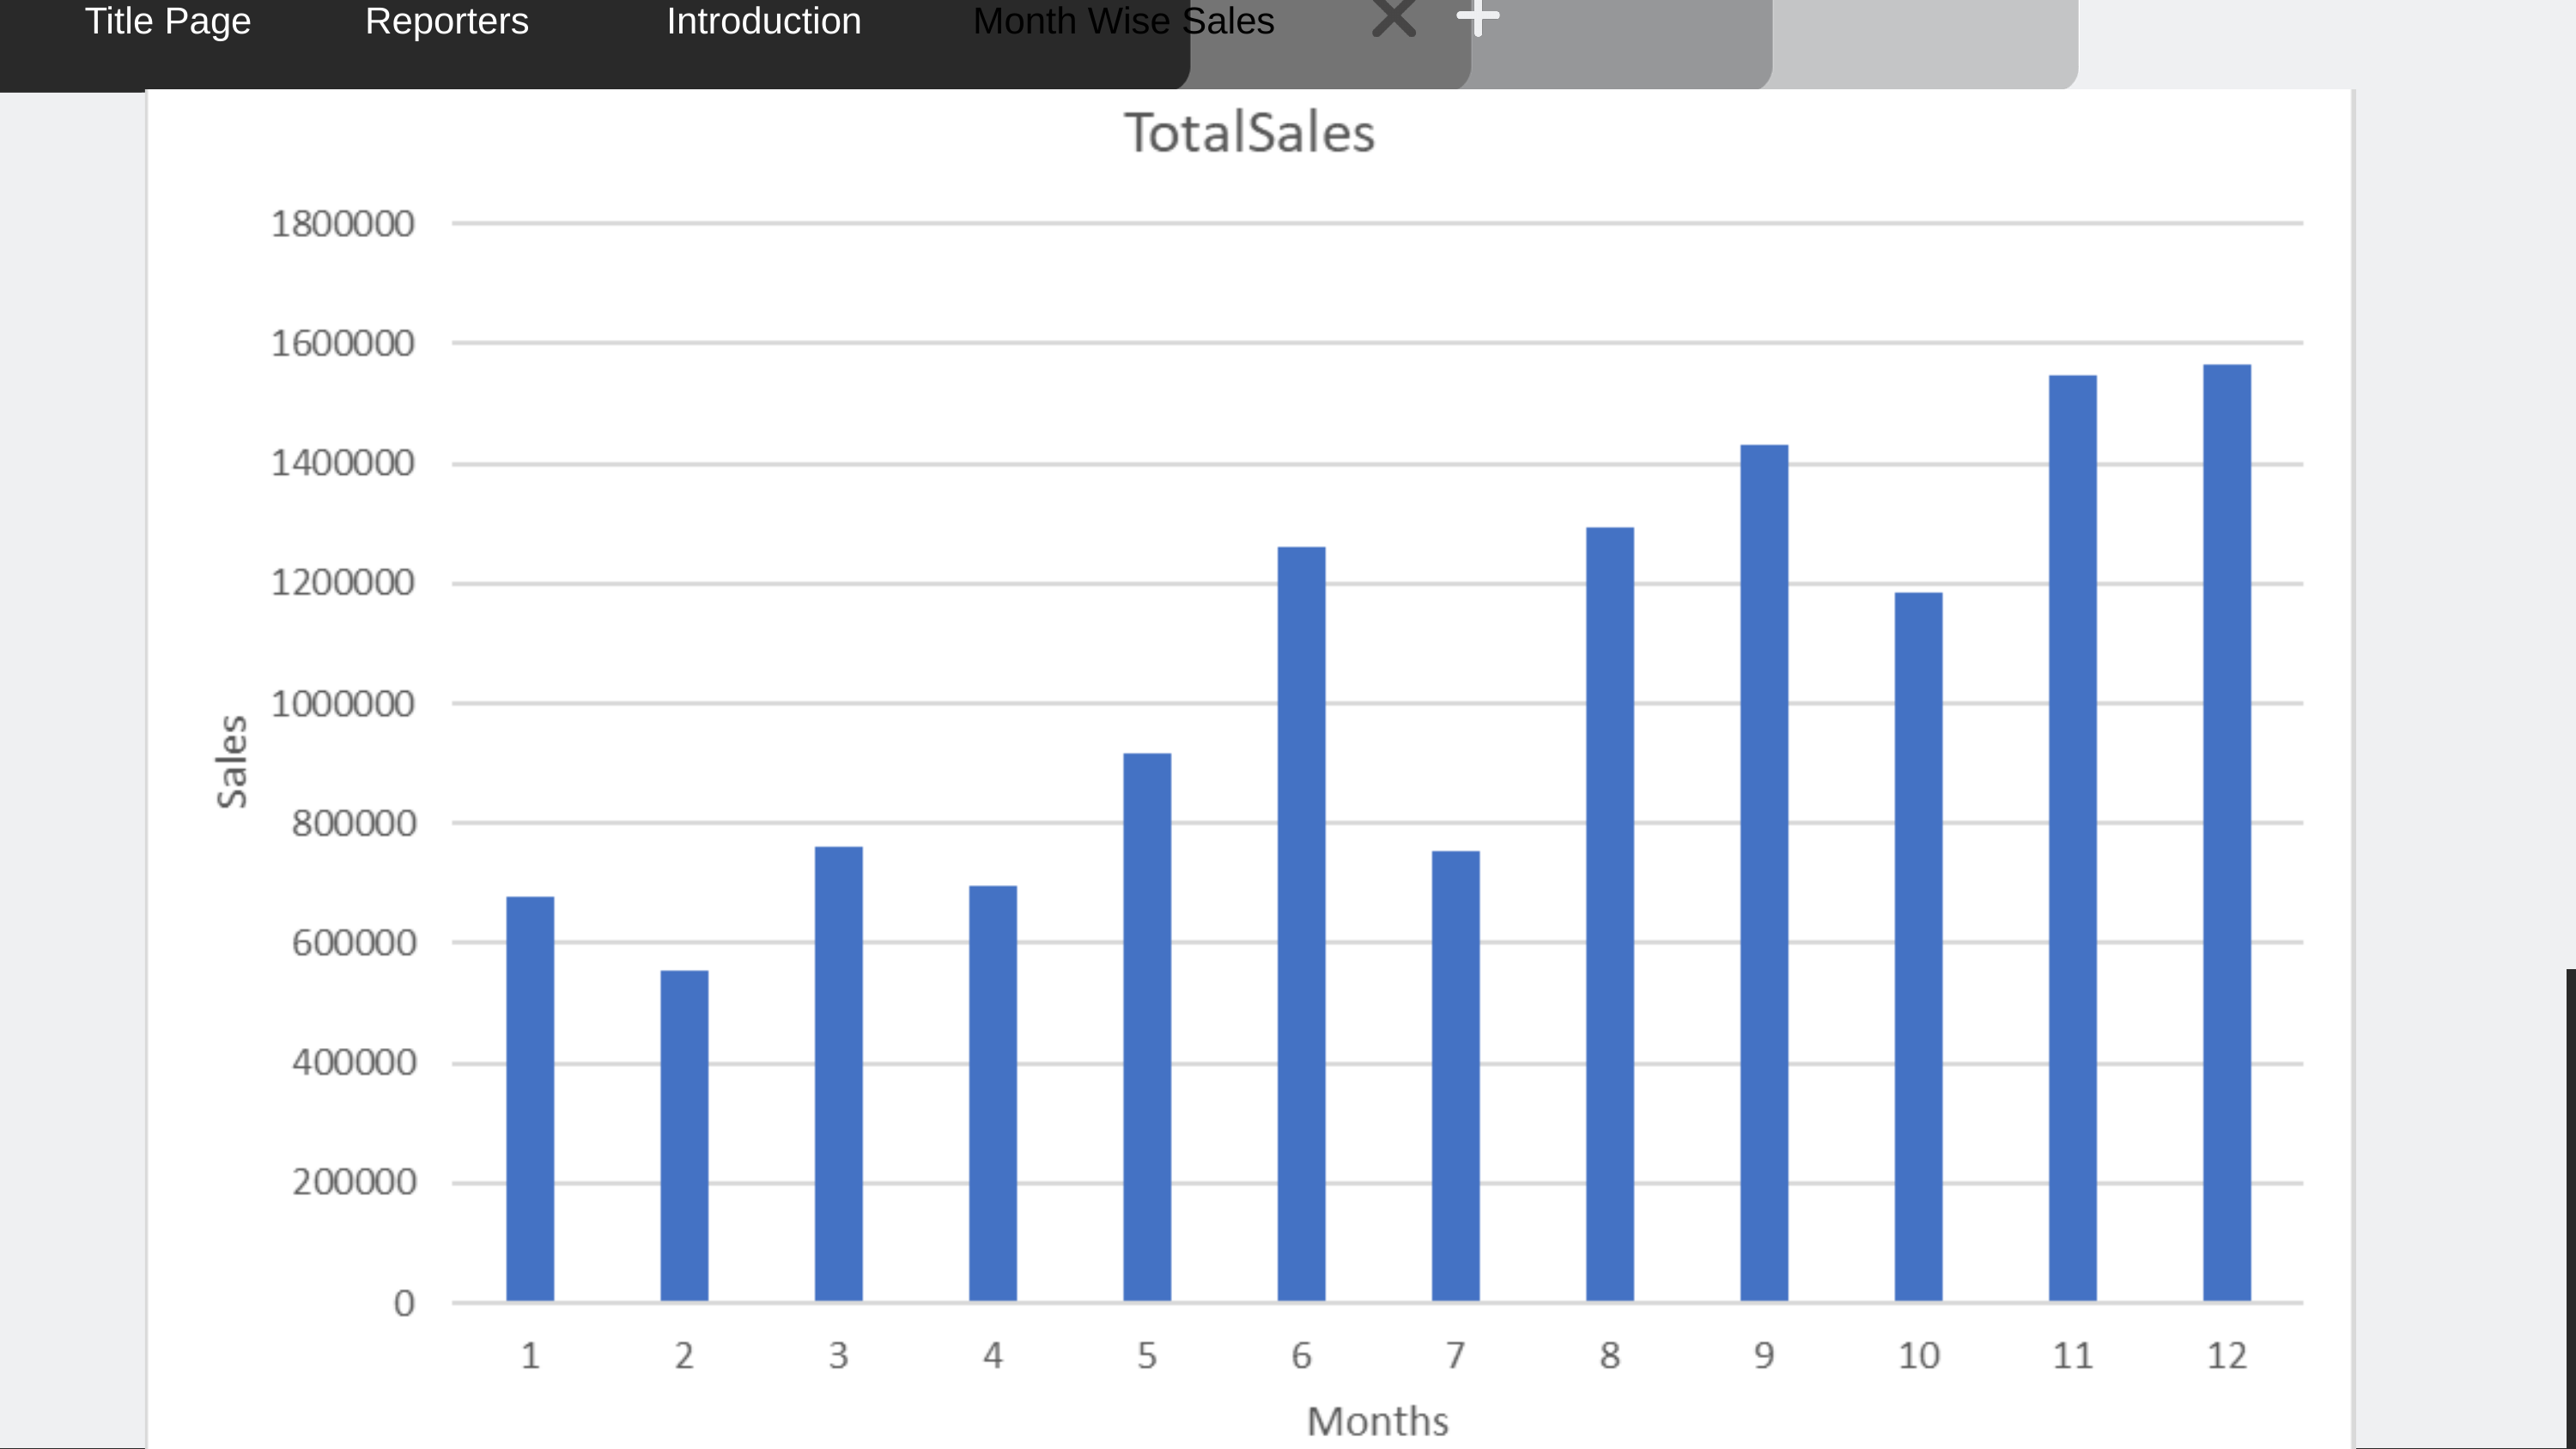

Title Page
Reporters
Introduction
Month Wise Sales